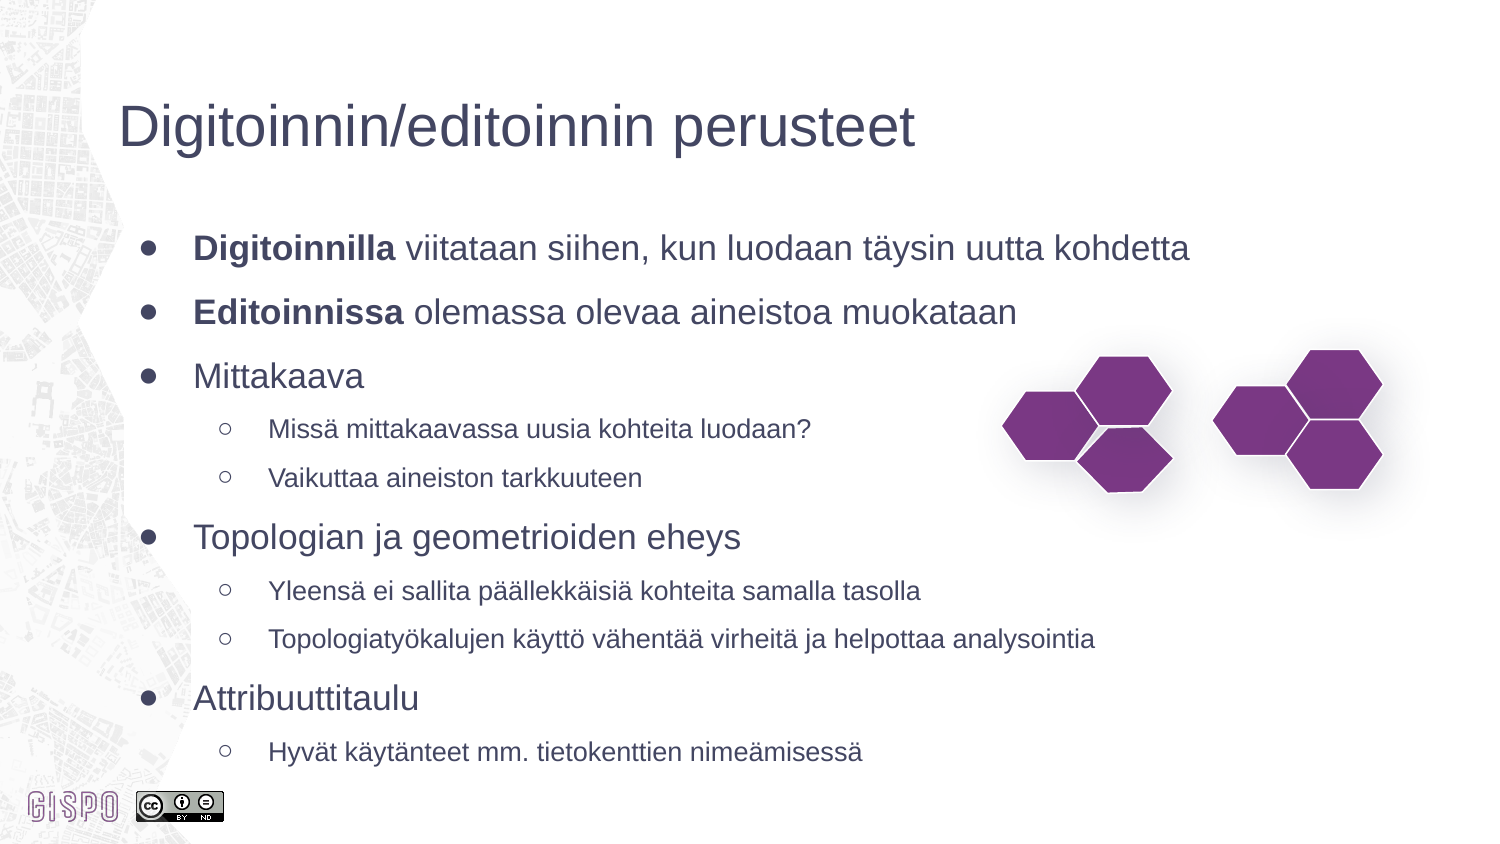

Digitoinnin/editoinnin perusteet
# Digitoinnilla viitataan siihen, kun luodaan täysin uutta kohdetta
Editoinnissa olemassa olevaa aineistoa muokataan
Mittakaava
Missä mittakaavassa uusia kohteita luodaan?
Vaikuttaa aineiston tarkkuuteen
Topologian ja geometrioiden eheys
Yleensä ei sallita päällekkäisiä kohteita samalla tasolla
Topologiatyökalujen käyttö vähentää virheitä ja helpottaa analysointia
Attribuuttitaulu
Hyvät käytänteet mm. tietokenttien nimeämisessä